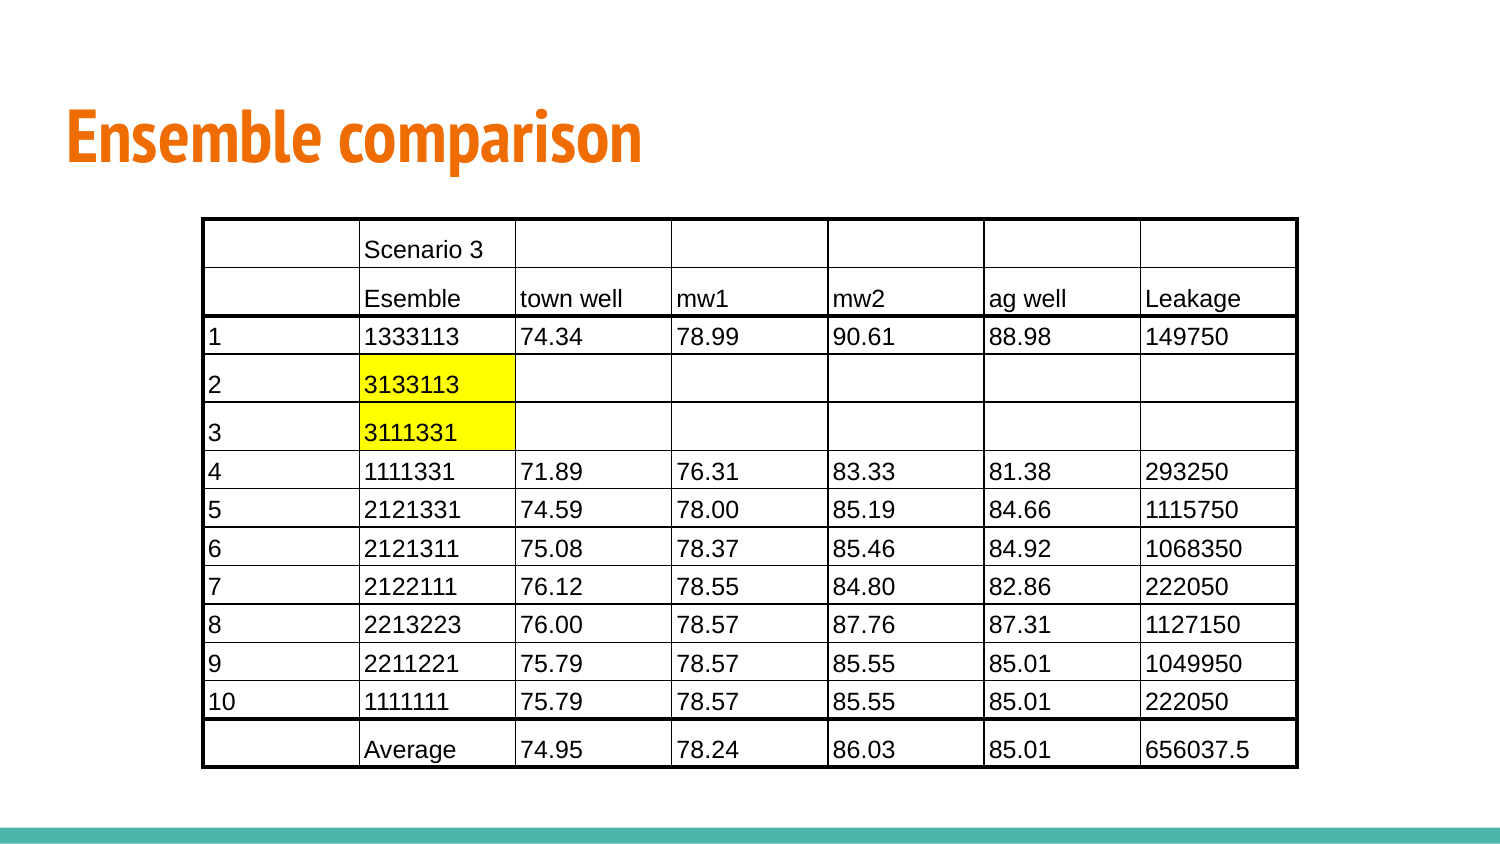

# Ensemble comparison
|  | Scenario 3 |  |  |  |  |  |
| --- | --- | --- | --- | --- | --- | --- |
|  | Esemble | town well | mw1 | mw2 | ag well | Leakage |
| 1 | 1333113 | 74.34 | 78.99 | 90.61 | 88.98 | 149750 |
| 2 | 3133113 |  |  |  |  |  |
| 3 | 3111331 |  |  |  |  |  |
| 4 | 1111331 | 71.89 | 76.31 | 83.33 | 81.38 | 293250 |
| 5 | 2121331 | 74.59 | 78.00 | 85.19 | 84.66 | 1115750 |
| 6 | 2121311 | 75.08 | 78.37 | 85.46 | 84.92 | 1068350 |
| 7 | 2122111 | 76.12 | 78.55 | 84.80 | 82.86 | 222050 |
| 8 | 2213223 | 76.00 | 78.57 | 87.76 | 87.31 | 1127150 |
| 9 | 2211221 | 75.79 | 78.57 | 85.55 | 85.01 | 1049950 |
| 10 | 1111111 | 75.79 | 78.57 | 85.55 | 85.01 | 222050 |
|  | Average | 74.95 | 78.24 | 86.03 | 85.01 | 656037.5 |